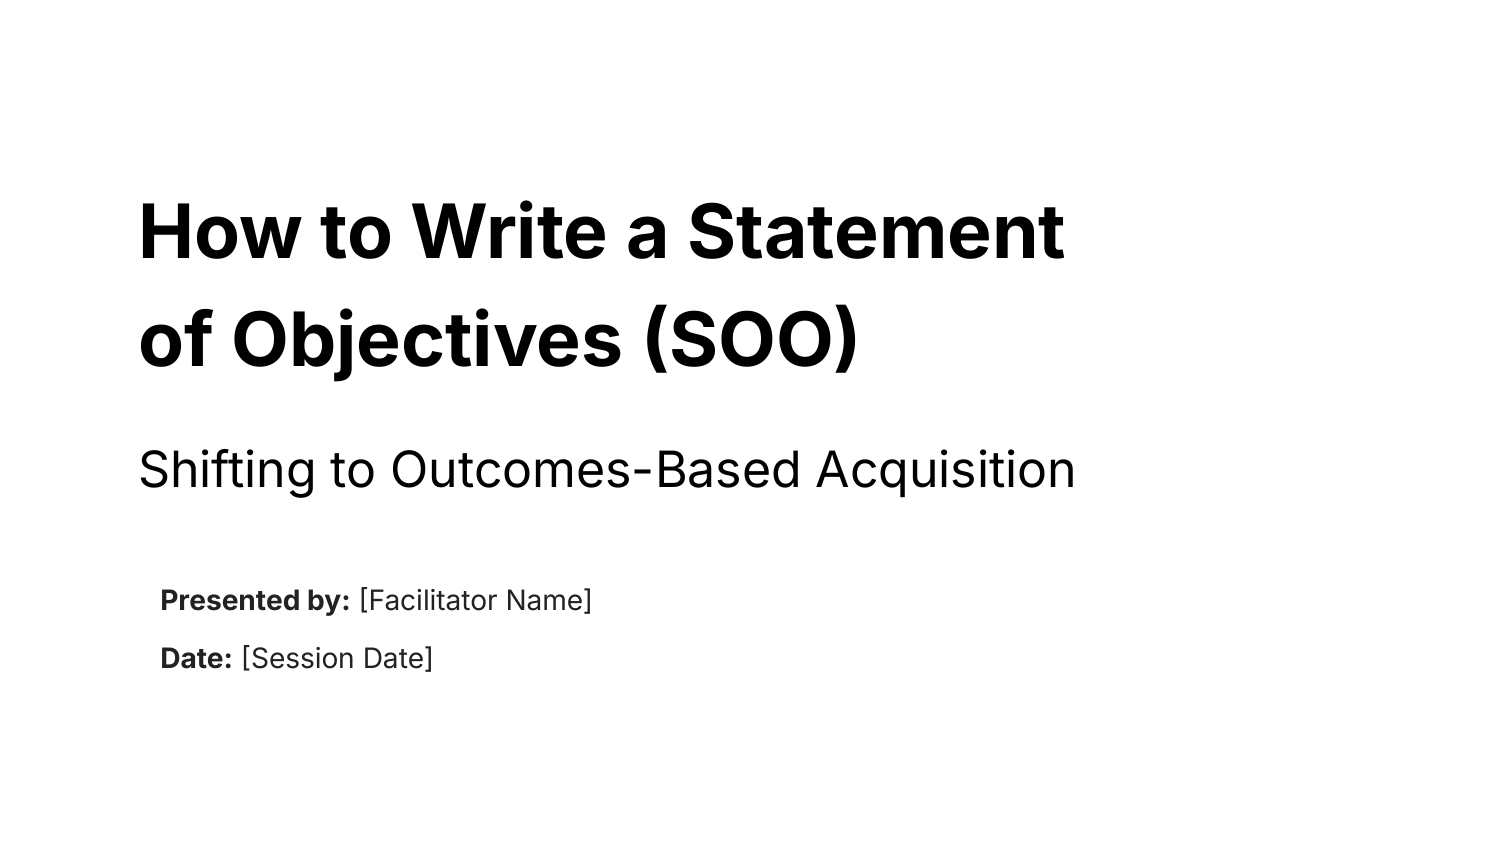

How to Write a Statement of Objectives (SOO)

Shifting to Outcomes-Based Acquisition
Presented by: [Facilitator Name]
Date: [Session Date]